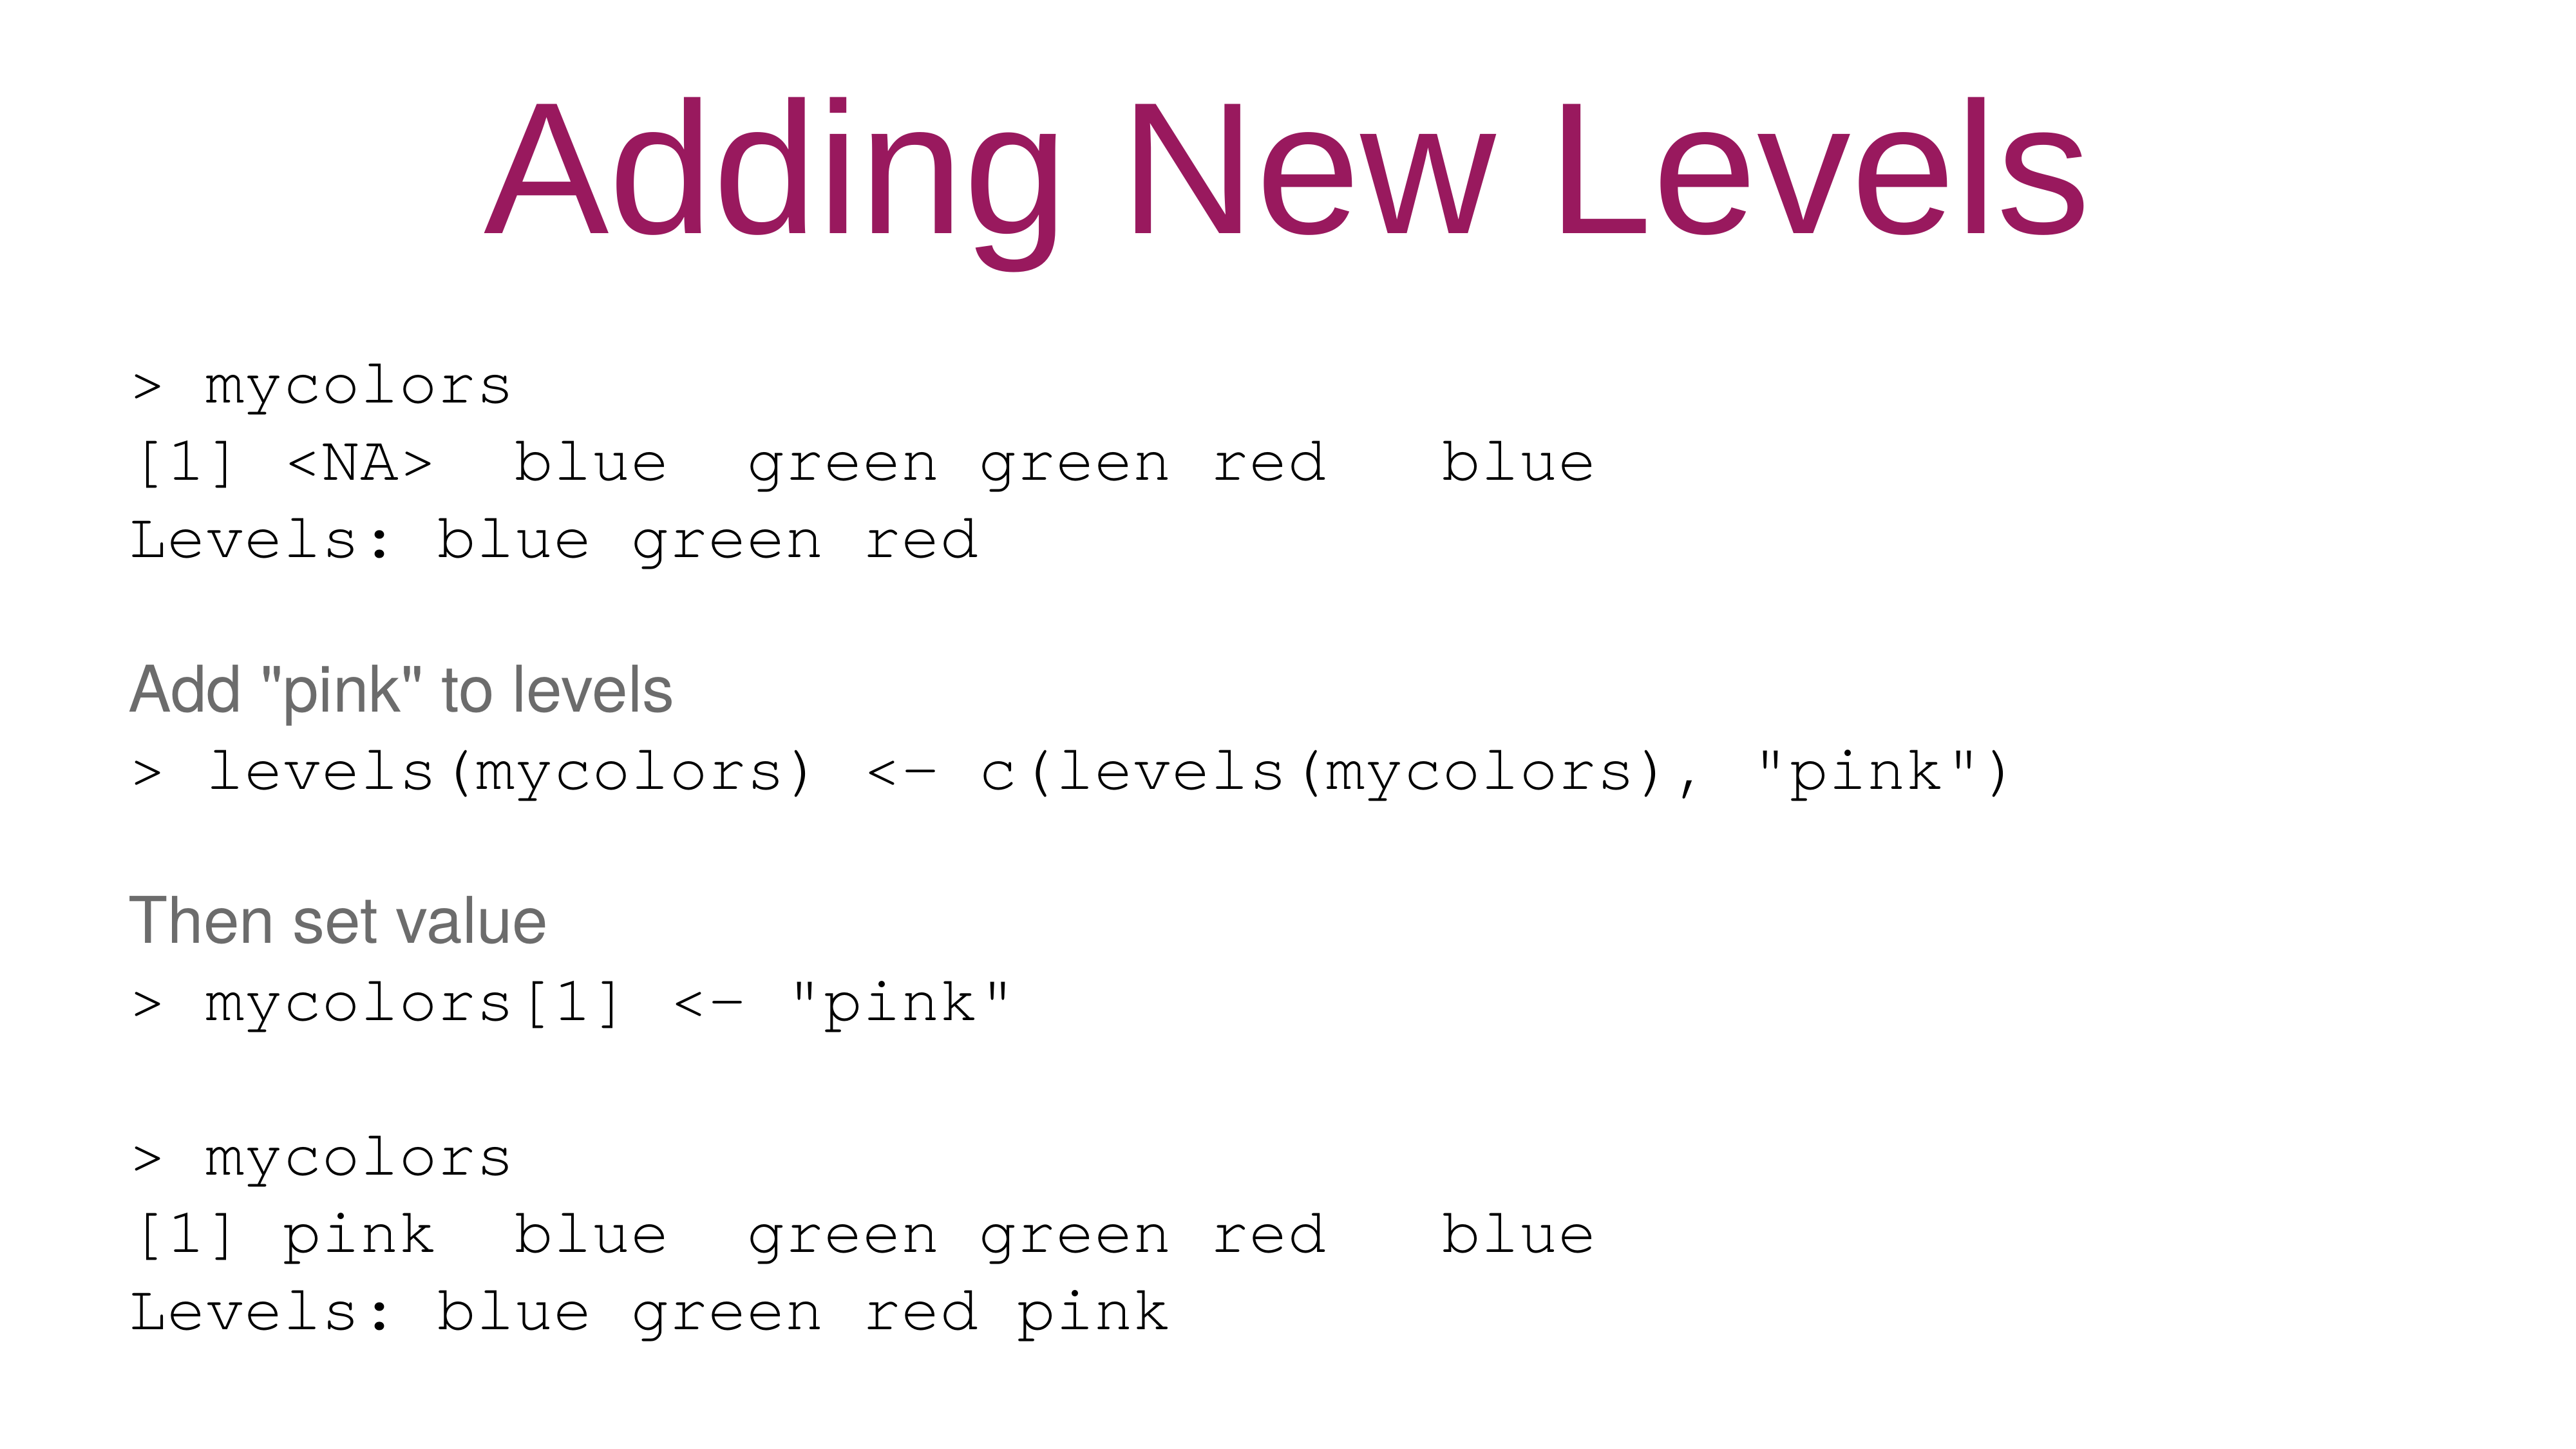

Adding New Levels
> mycolors
[1] <NA>  blue  green green red   blue
Levels: blue green red

Add "pink" to levels
> levels(mycolors) <- c(levels(mycolors), "pink")

Then set value
> mycolors[1] <- "pink"

> mycolors
[1] pink  blue  green green red   blue
Levels: blue green red pink